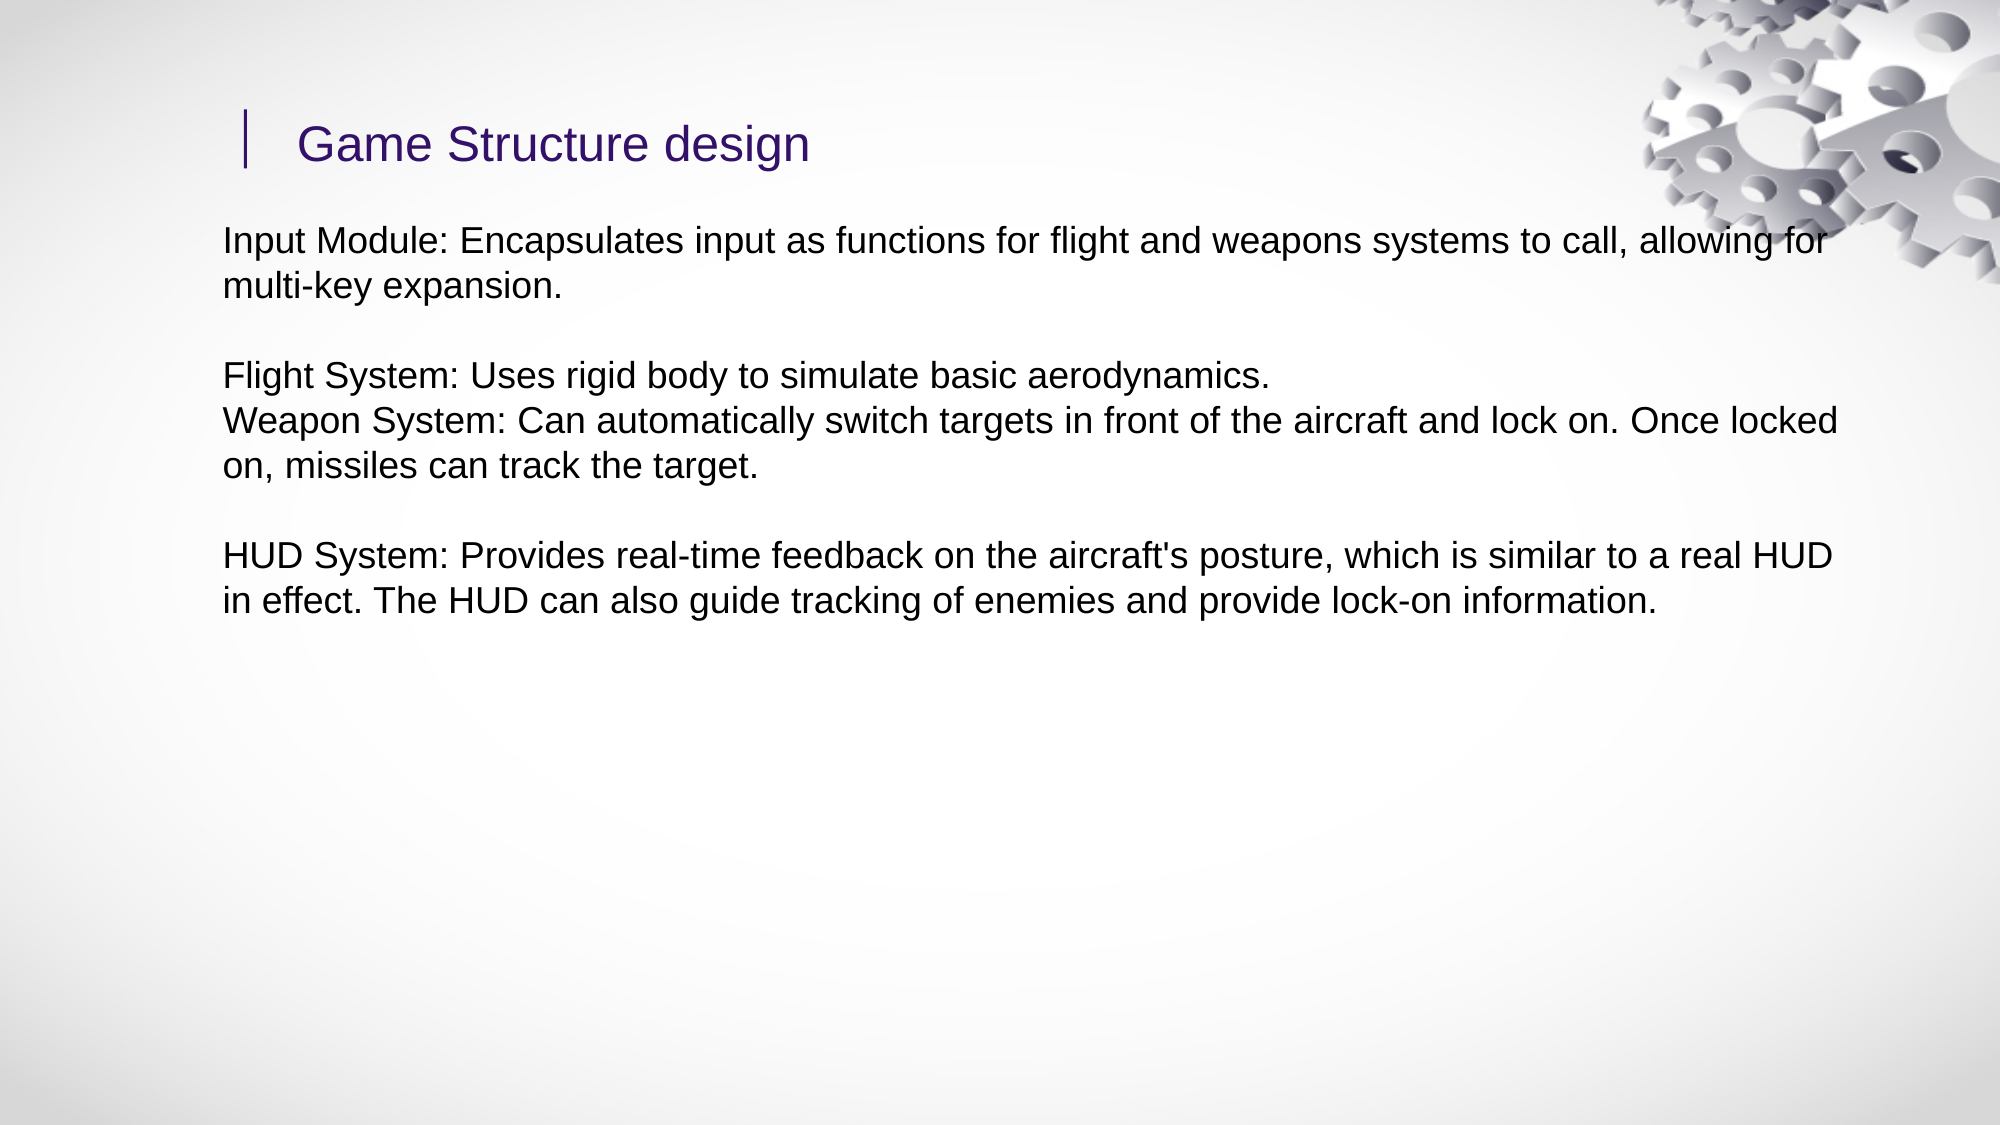

Game Structure design

Input Module: Encapsulates input as functions for flight and weapons systems to call, allowing for multi-key expansion.

Flight System: Uses rigid body to simulate basic aerodynamics.
Weapon System: Can automatically switch targets in front of the aircraft and lock on. Once locked on, missiles can track the target.

HUD System: Provides real-time feedback on the aircraft's posture, which is similar to a real HUD in effect. The HUD can also guide tracking of enemies and provide lock-on information.